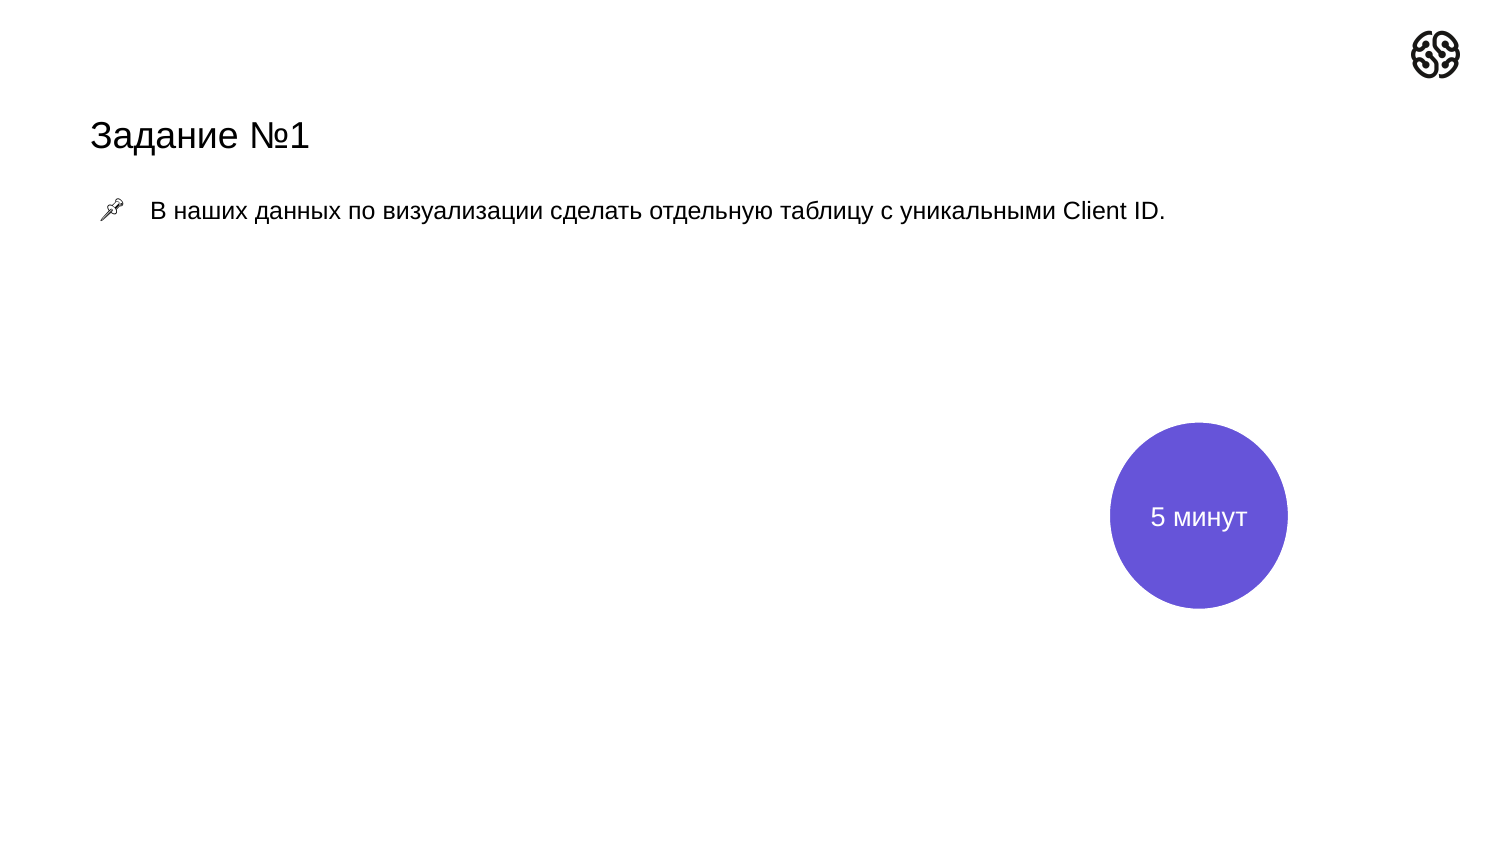

# Задание №1
В наших данных по визуализации сделать отдельную таблицу с уникальными Client ID.
5 минут